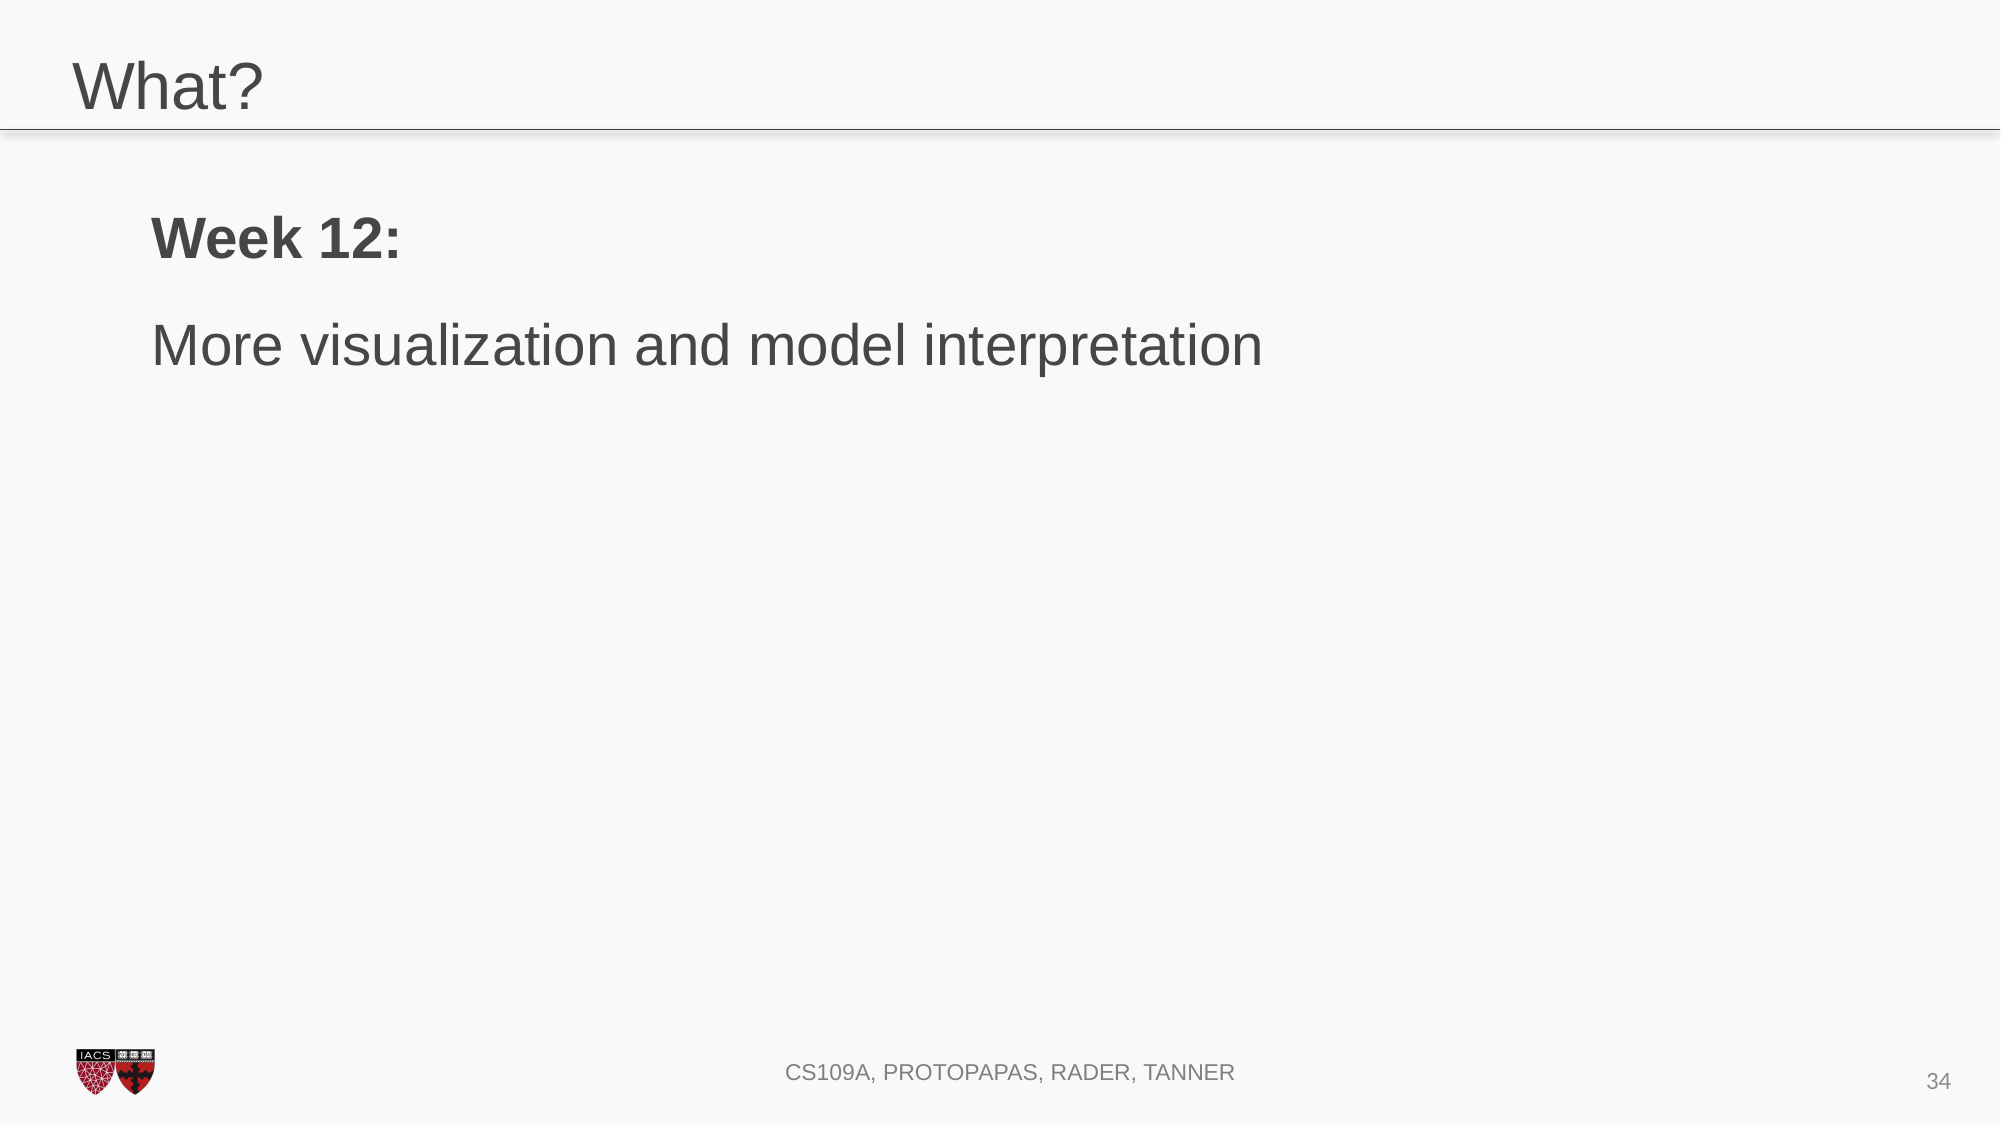

# What?
Week 12:
More visualization and model interpretation
34